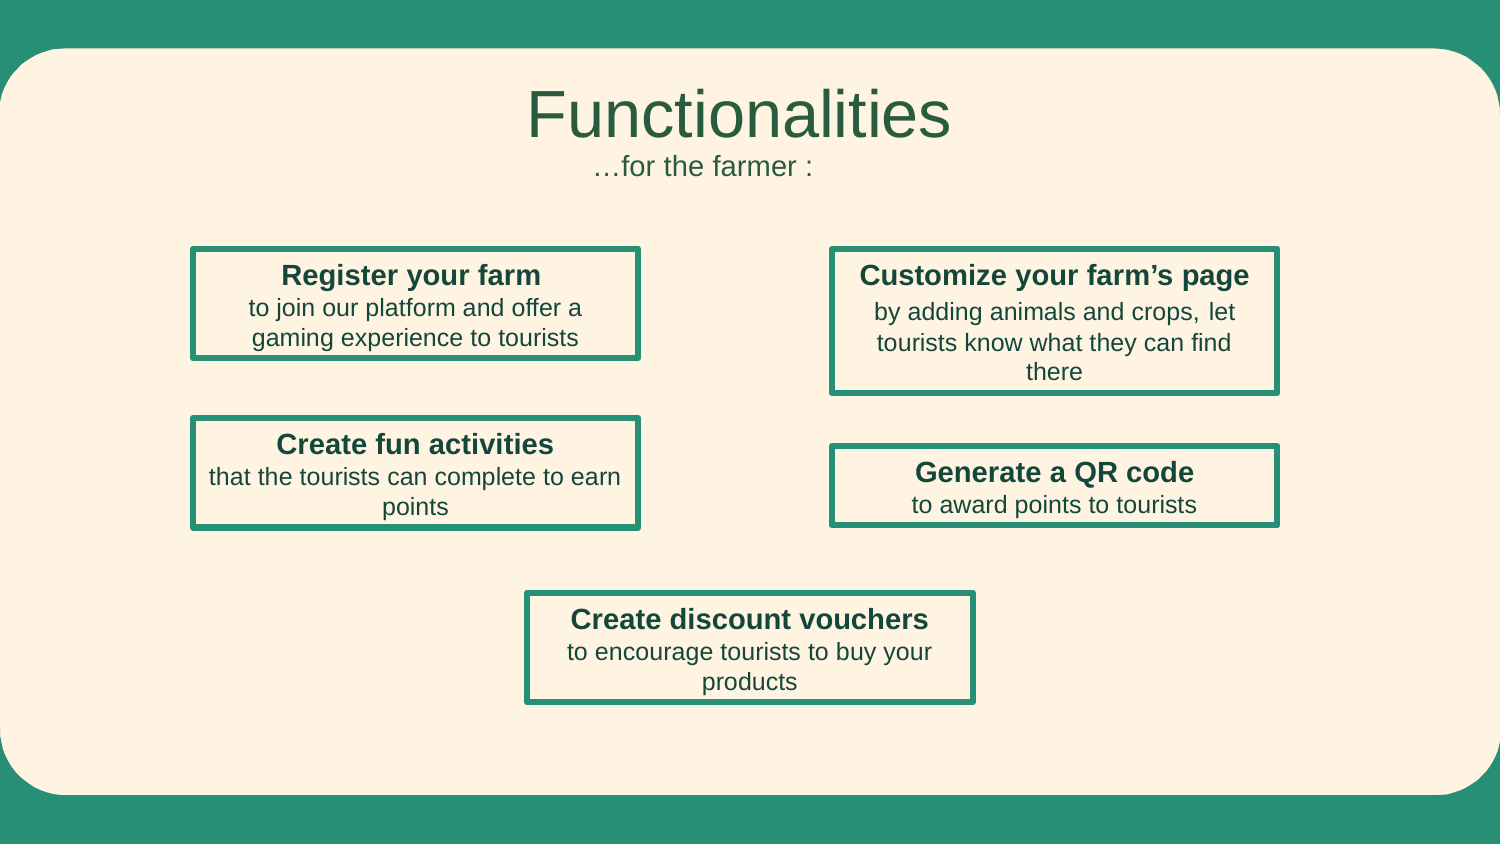

Functionalities
…for the farmer :
Register your farm
to join our platform and offer a gaming experience to tourists
Customize your farm’s page by adding animals and crops, let tourists know what they can find there
Create fun activities
that the tourists can complete to earn points
Generate a QR code
to award points to tourists
Create discount vouchers
to encourage tourists to buy your products